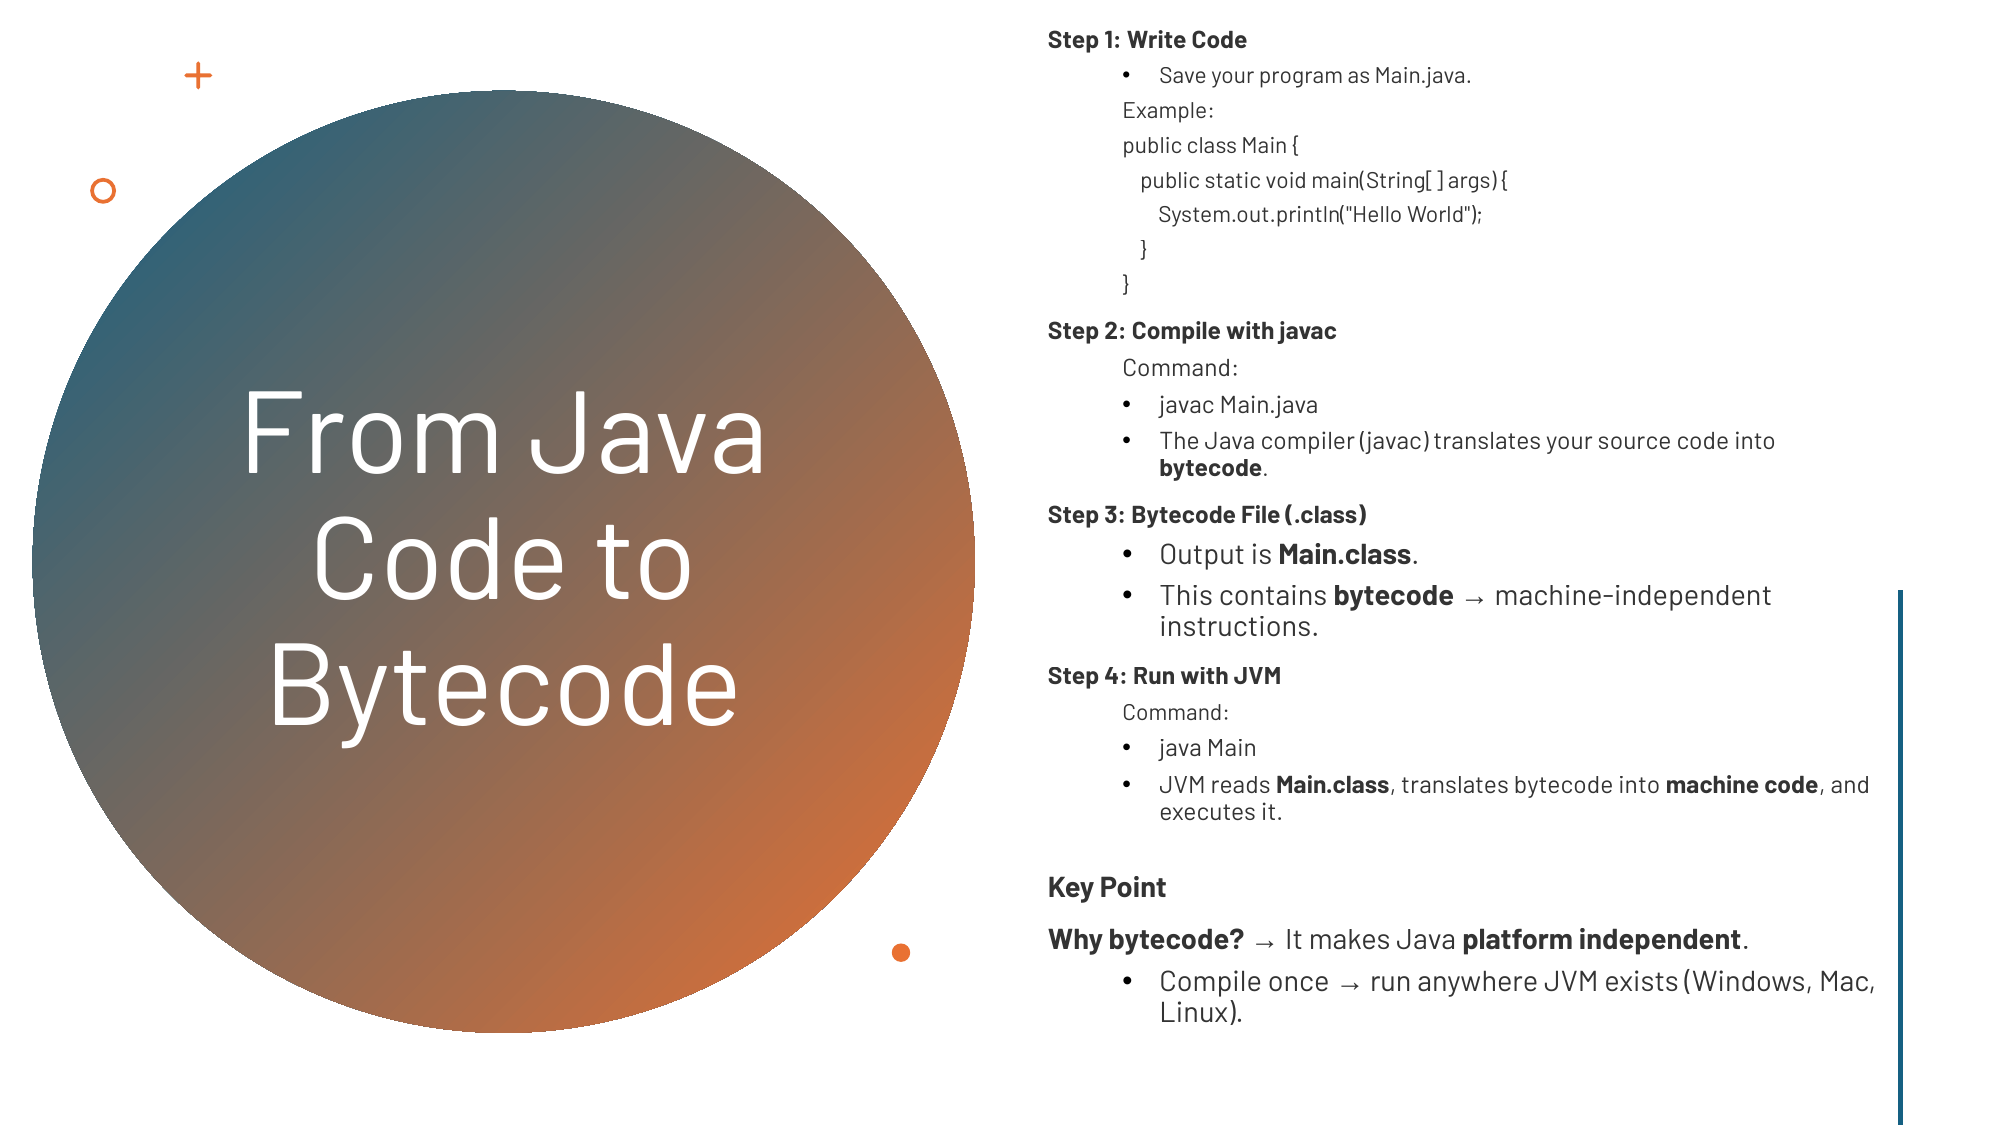

Step 1: Write Code
Save your program as Main.java.
Example:
public class Main {
    public static void main(String[] args) {
        System.out.println("Hello World");
    }
}
Step 2: Compile with javac
Command:
javac Main.java
The Java compiler (javac) translates your source code into bytecode.
Step 3: Bytecode File (.class)
Output is Main.class.
This contains bytecode → machine-independent instructions.
Step 4: Run with JVM
Command:
java Main
JVM reads Main.class, translates bytecode into machine code, and executes it.
Key Point
Why bytecode? → It makes Java platform independent.
Compile once → run anywhere JVM exists (Windows, Mac, Linux).

# From Java Code to Bytecode